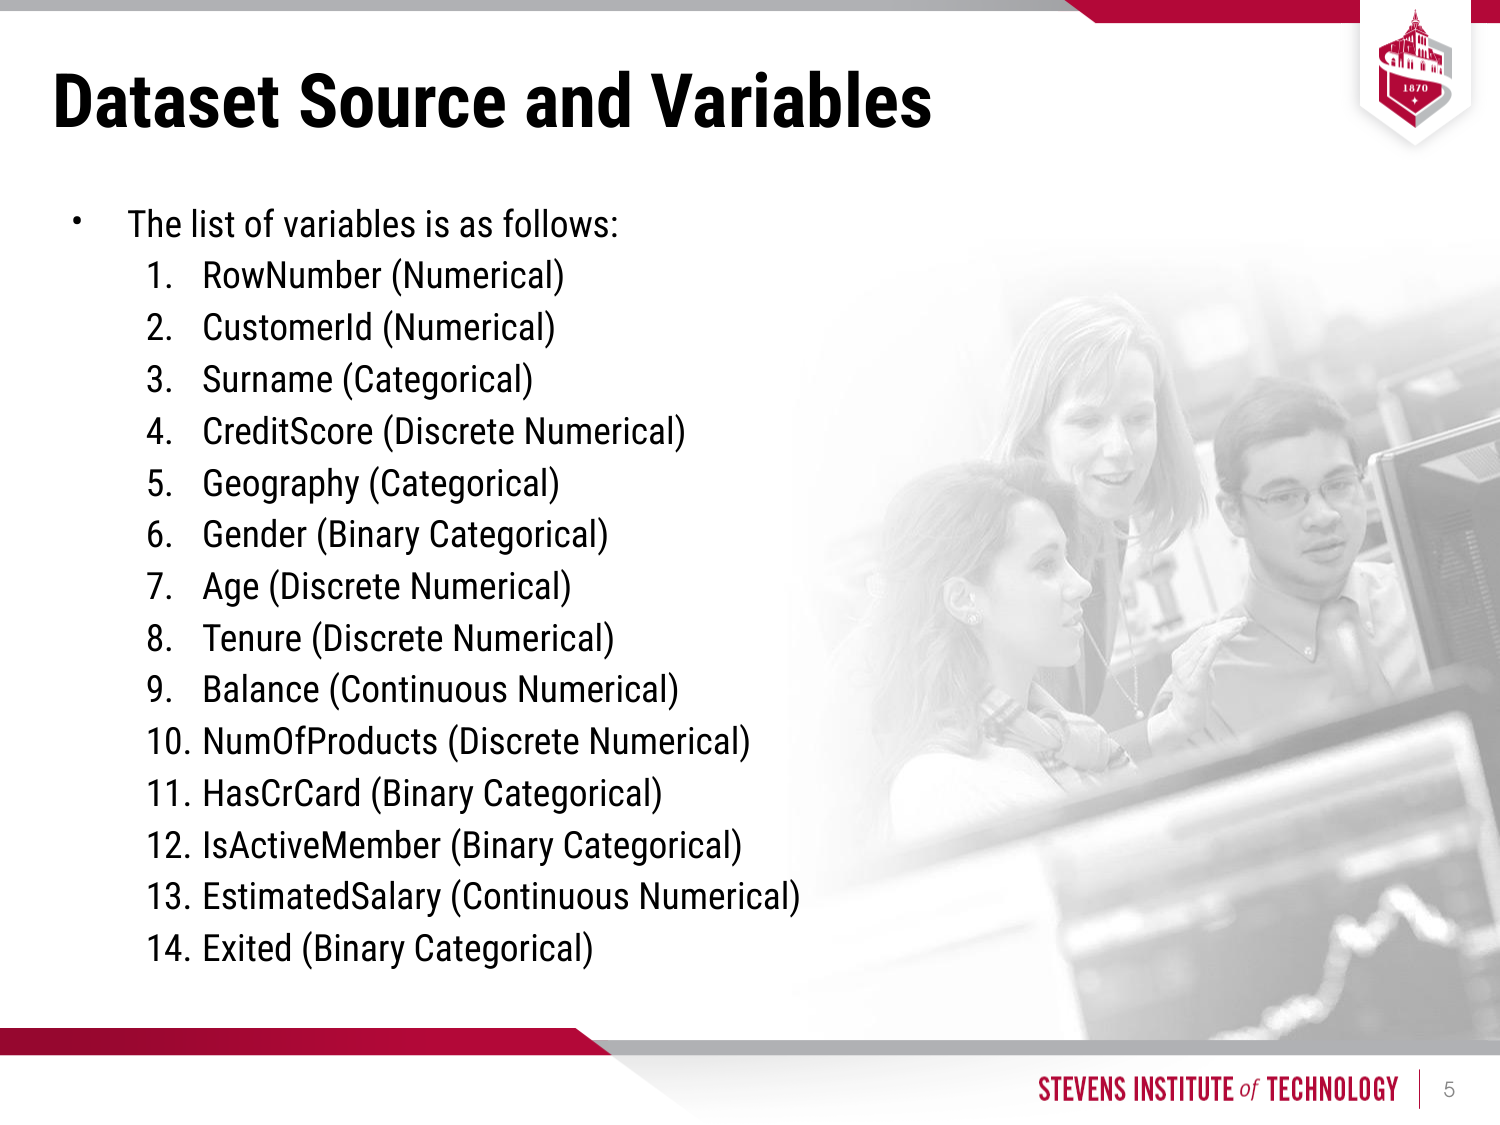

# Dataset Source and Variables
The list of variables is as follows:
RowNumber (Numerical)
CustomerId (Numerical)
Surname (Categorical)
CreditScore (Discrete Numerical)
Geography (Categorical)
Gender (Binary Categorical)
Age (Discrete Numerical)
Tenure (Discrete Numerical)
Balance (Continuous Numerical)
NumOfProducts (Discrete Numerical)
HasCrCard (Binary Categorical)
IsActiveMember (Binary Categorical)
EstimatedSalary (Continuous Numerical)
Exited (Binary Categorical)
5